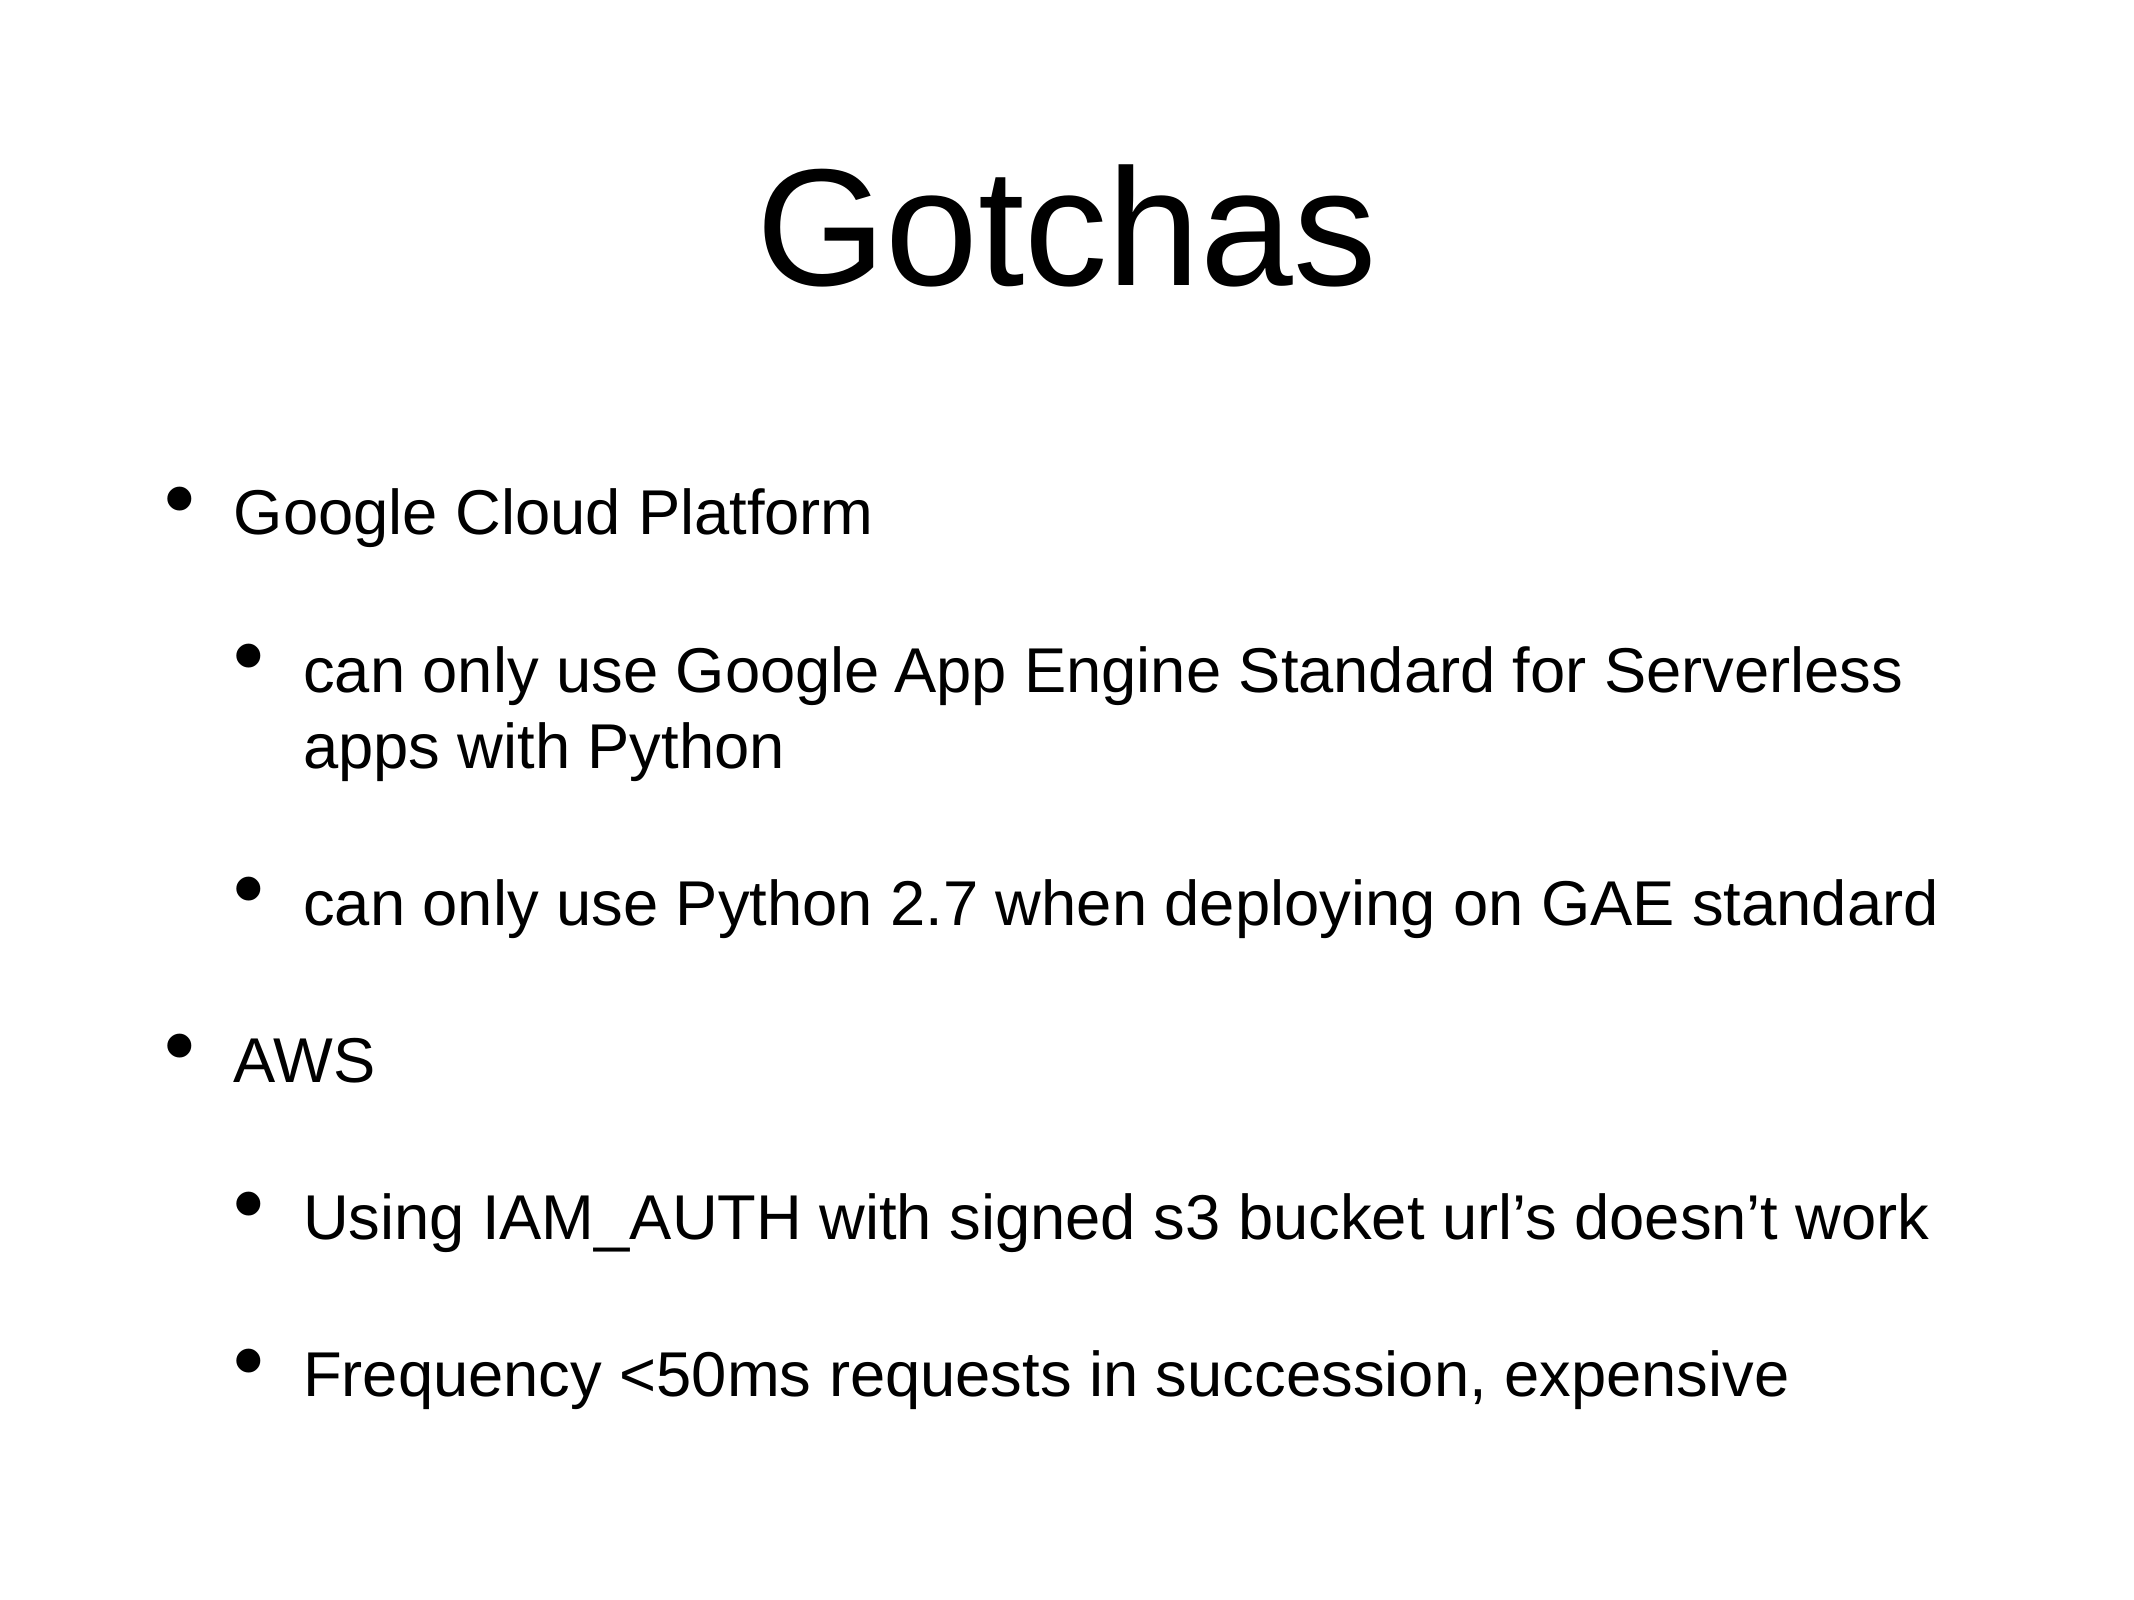

# Gotchas
Google Cloud Platform
can only use Google App Engine Standard for Serverless apps with Python
can only use Python 2.7 when deploying on GAE standard
AWS
Using IAM_AUTH with signed s3 bucket url’s doesn’t work
Frequency <50ms requests in succession, expensive